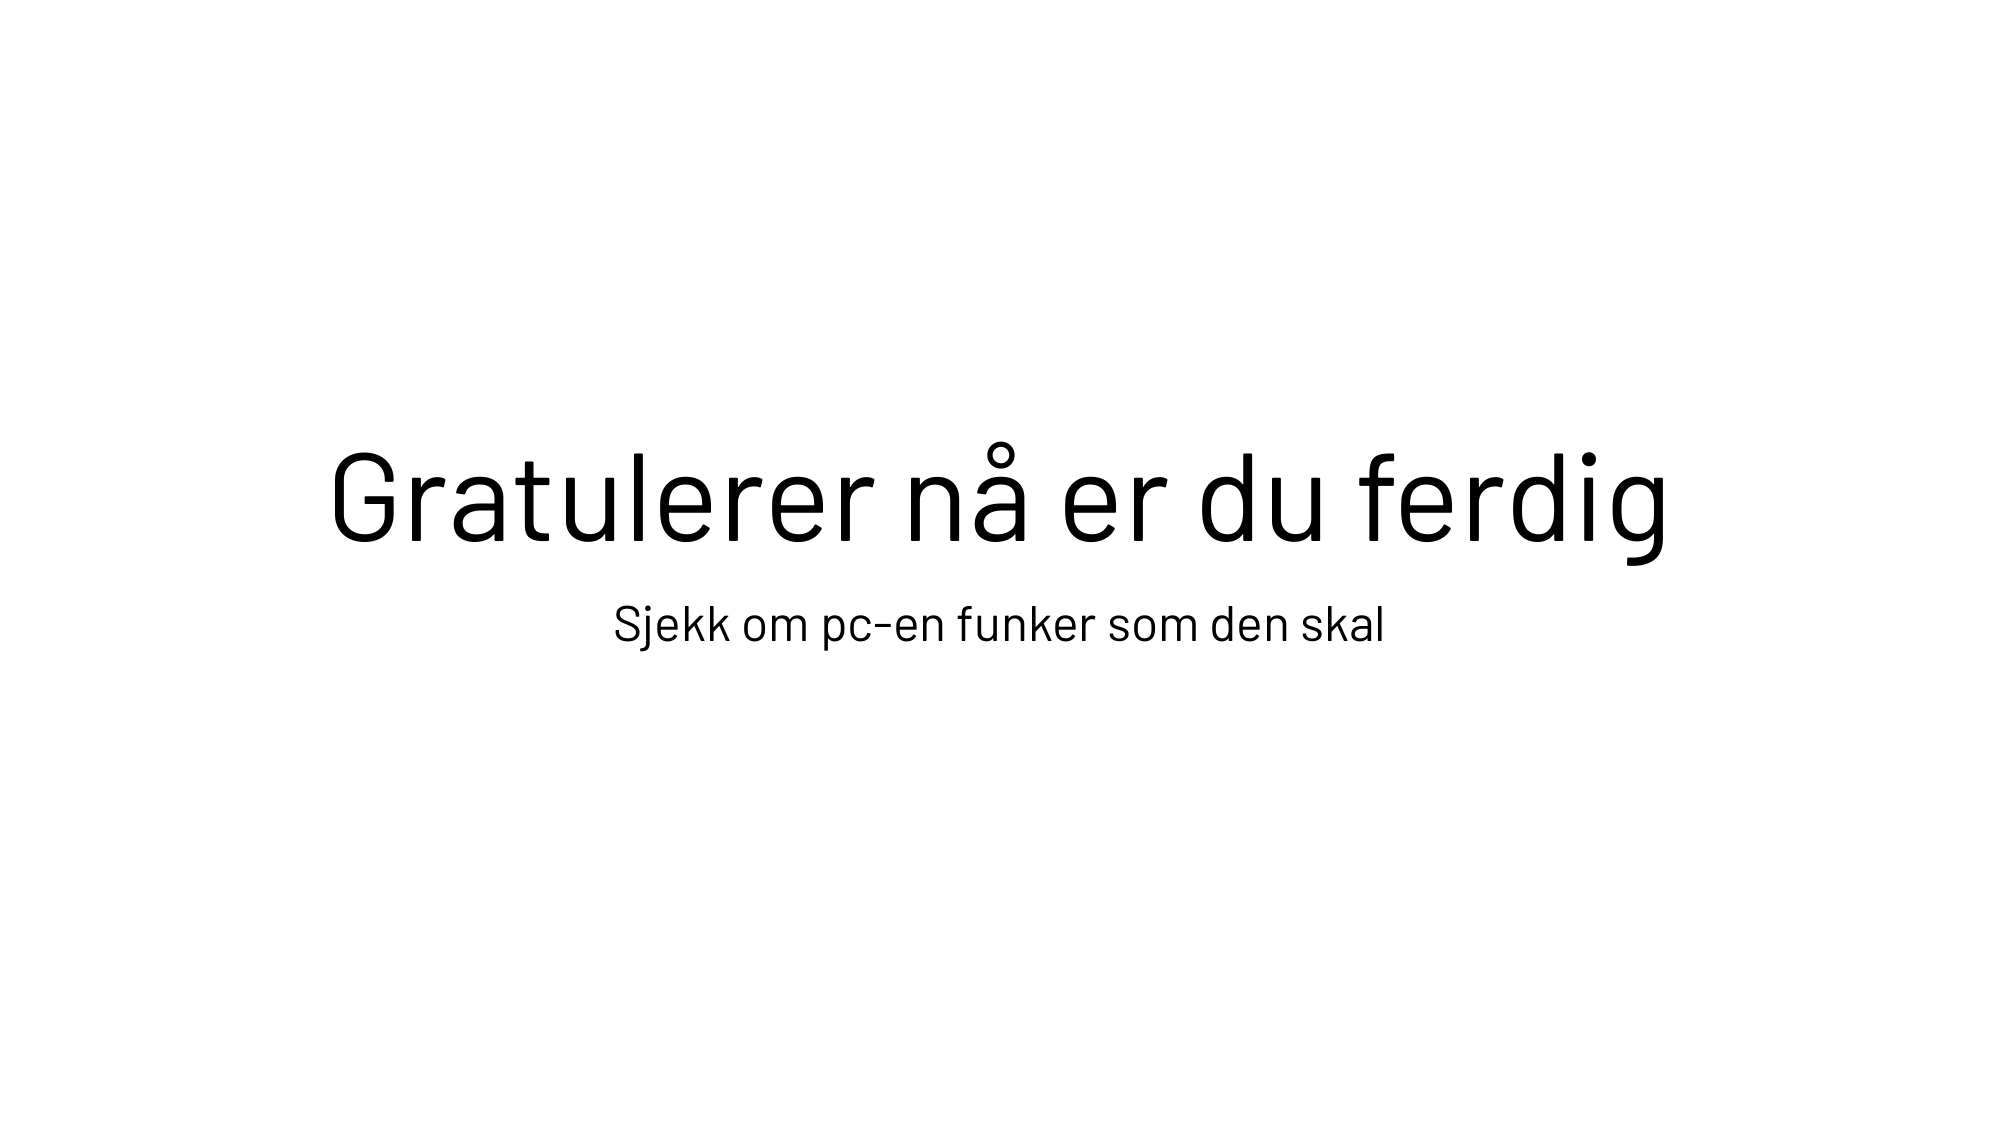

# Gratulerer nå er du ferdig
Sjekk om pc-en funker som den skal
Novellen Sylvanian Family av Helene Guåker handler om en far og hans datter som opplever sosial ekskludering etter en konflikt med naboene i et nytt nabolag. Faren prøver å beskytte datteren, men hans overbeskyttende og bitre reaksjon forverrer situasjonen. Gjennom datterens uskyld og ærlighet blir faren konfrontert med sine egne feil.
Handlingen er bygget rundt spenningen mellom ønsket om å passe inn og opplevelsen av å bli utestengt. Vendepunktet oppstår når datteren avslører at naboene synes faren er skummel, noe som tvinger ham til å reflektere over sine handlinger. Hovedpersonen er faren, som fremstår som omsorgsfull, men også preget av barnslig bitterhet. Datteren er sårbar, men utvikler seg gjennom novellen ved å uttrykke vanskelige følelser.
Miljøet beskriver kontrasten mellom det tilsynelatende idylliske nabolaget og skogen, som blir et fristed for far og datter. Skogen symboliserer trygghet og samhold, mens nabolaget representerer sosial ekskludering. Språket er enkelt, men full av detaljer som skaper en realistisk stemning og fremhever farens indre kamp. Førstepersonsperspektivet gir innsikt i farens tanker, men avslører også hans subjektivitet.
Novellen utforsker temaer som utenforskap, foreldres overbeskyttelse og barnas evne til å håndtere konflikter. Budskapet kan tolkes som en påminnelse om at voksne må være bevisste på hvordan deres handlinger påvirker barn, og at beskyttelse noen ganger kan gjøre mer skade enn nytte. Sylvanian Family er en sterk og tankevekkende historie om forholdet mellom foreldre, barn og samfunnet rundt dem.